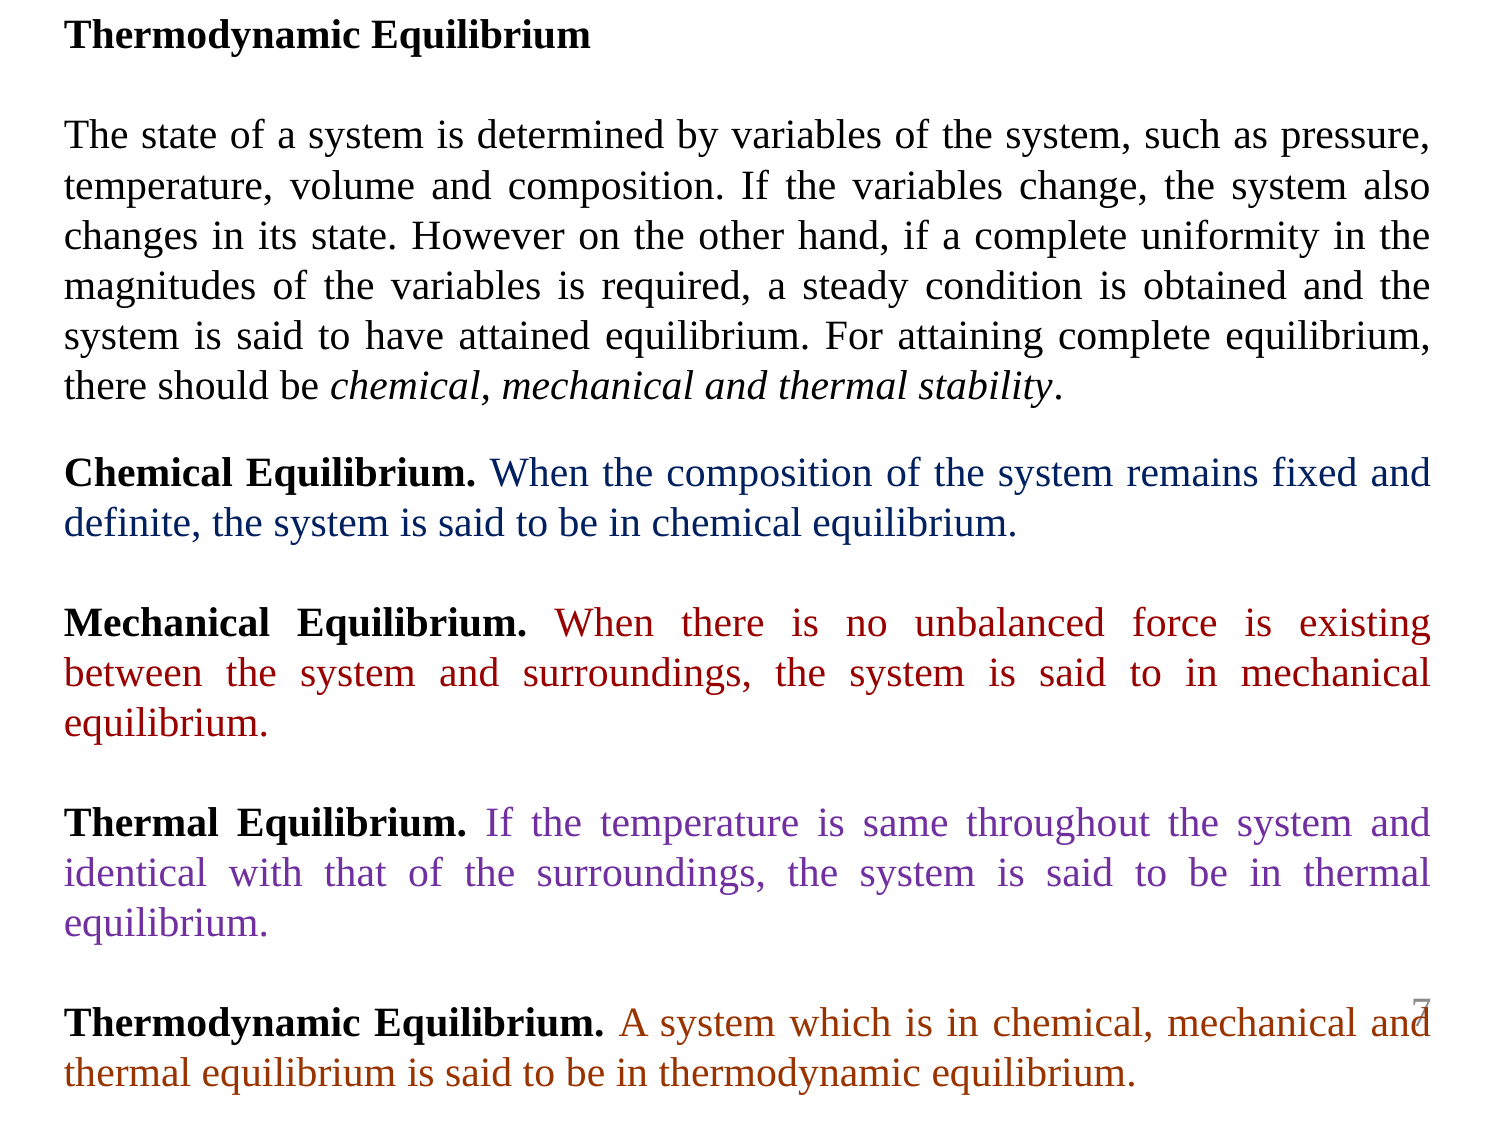

Thermodynamic Equilibrium

The state of a system is determined by variables of the system, such as pressure, temperature, volume and composition. If the variables change, the system also changes in its state. However on the other hand, if a complete uniformity in the magnitudes of the variables is required, a steady condition is obtained and the system is said to have attained equilibrium. For attaining complete equilibrium, there should be chemical, mechanical and thermal stability.
Chemical Equilibrium. When the composition of the system remains fixed and definite, the system is said to be in chemical equilibrium.

Mechanical Equilibrium. When there is no unbalanced force is existing between the system and surroundings, the system is said to in mechanical equilibrium.

Thermal Equilibrium. If the temperature is same throughout the system and identical with that of the surroundings, the system is said to be in thermal equilibrium.

Thermodynamic Equilibrium. A system which is in chemical, mechanical and thermal equilibrium is said to be in thermodynamic equilibrium.
7